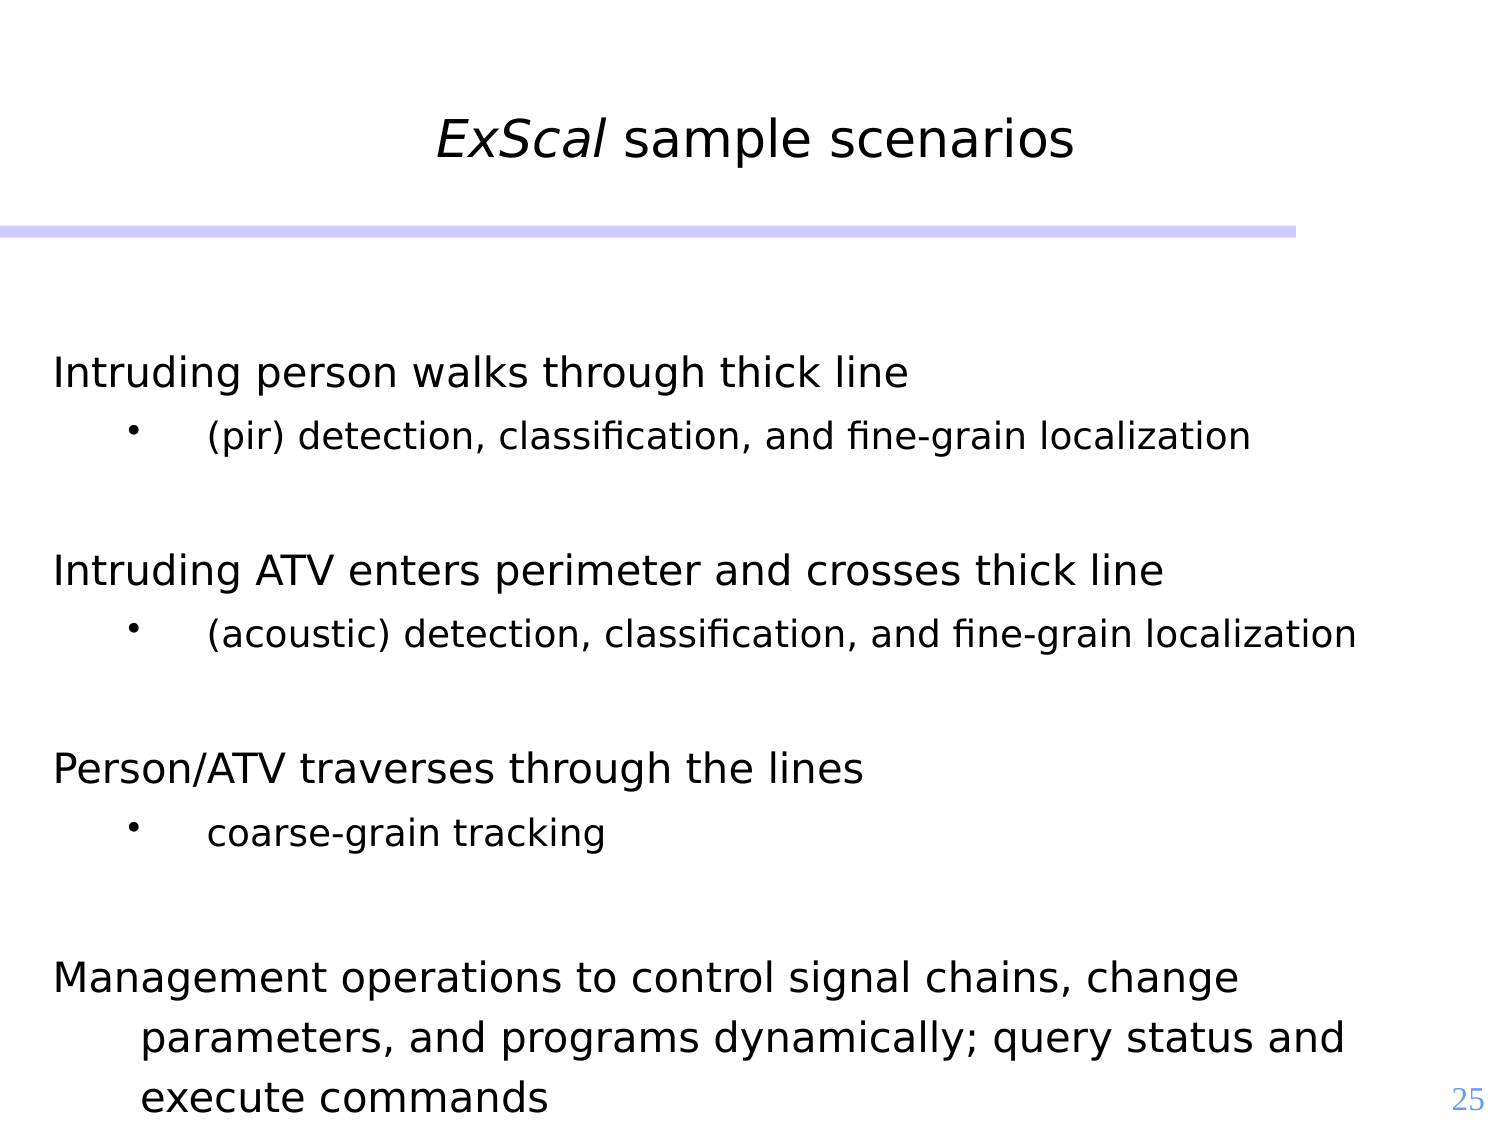

# ExScal sample scenarios

Intruding person walks through thick line
(pir) detection, classification, and fine-grain localization

Intruding ATV enters perimeter and crosses thick line
(acoustic) detection, classification, and fine-grain localization

Person/ATV traverses through the lines
coarse-grain tracking

Management operations to control signal chains, change parameters, and programs dynamically; query status and execute commands